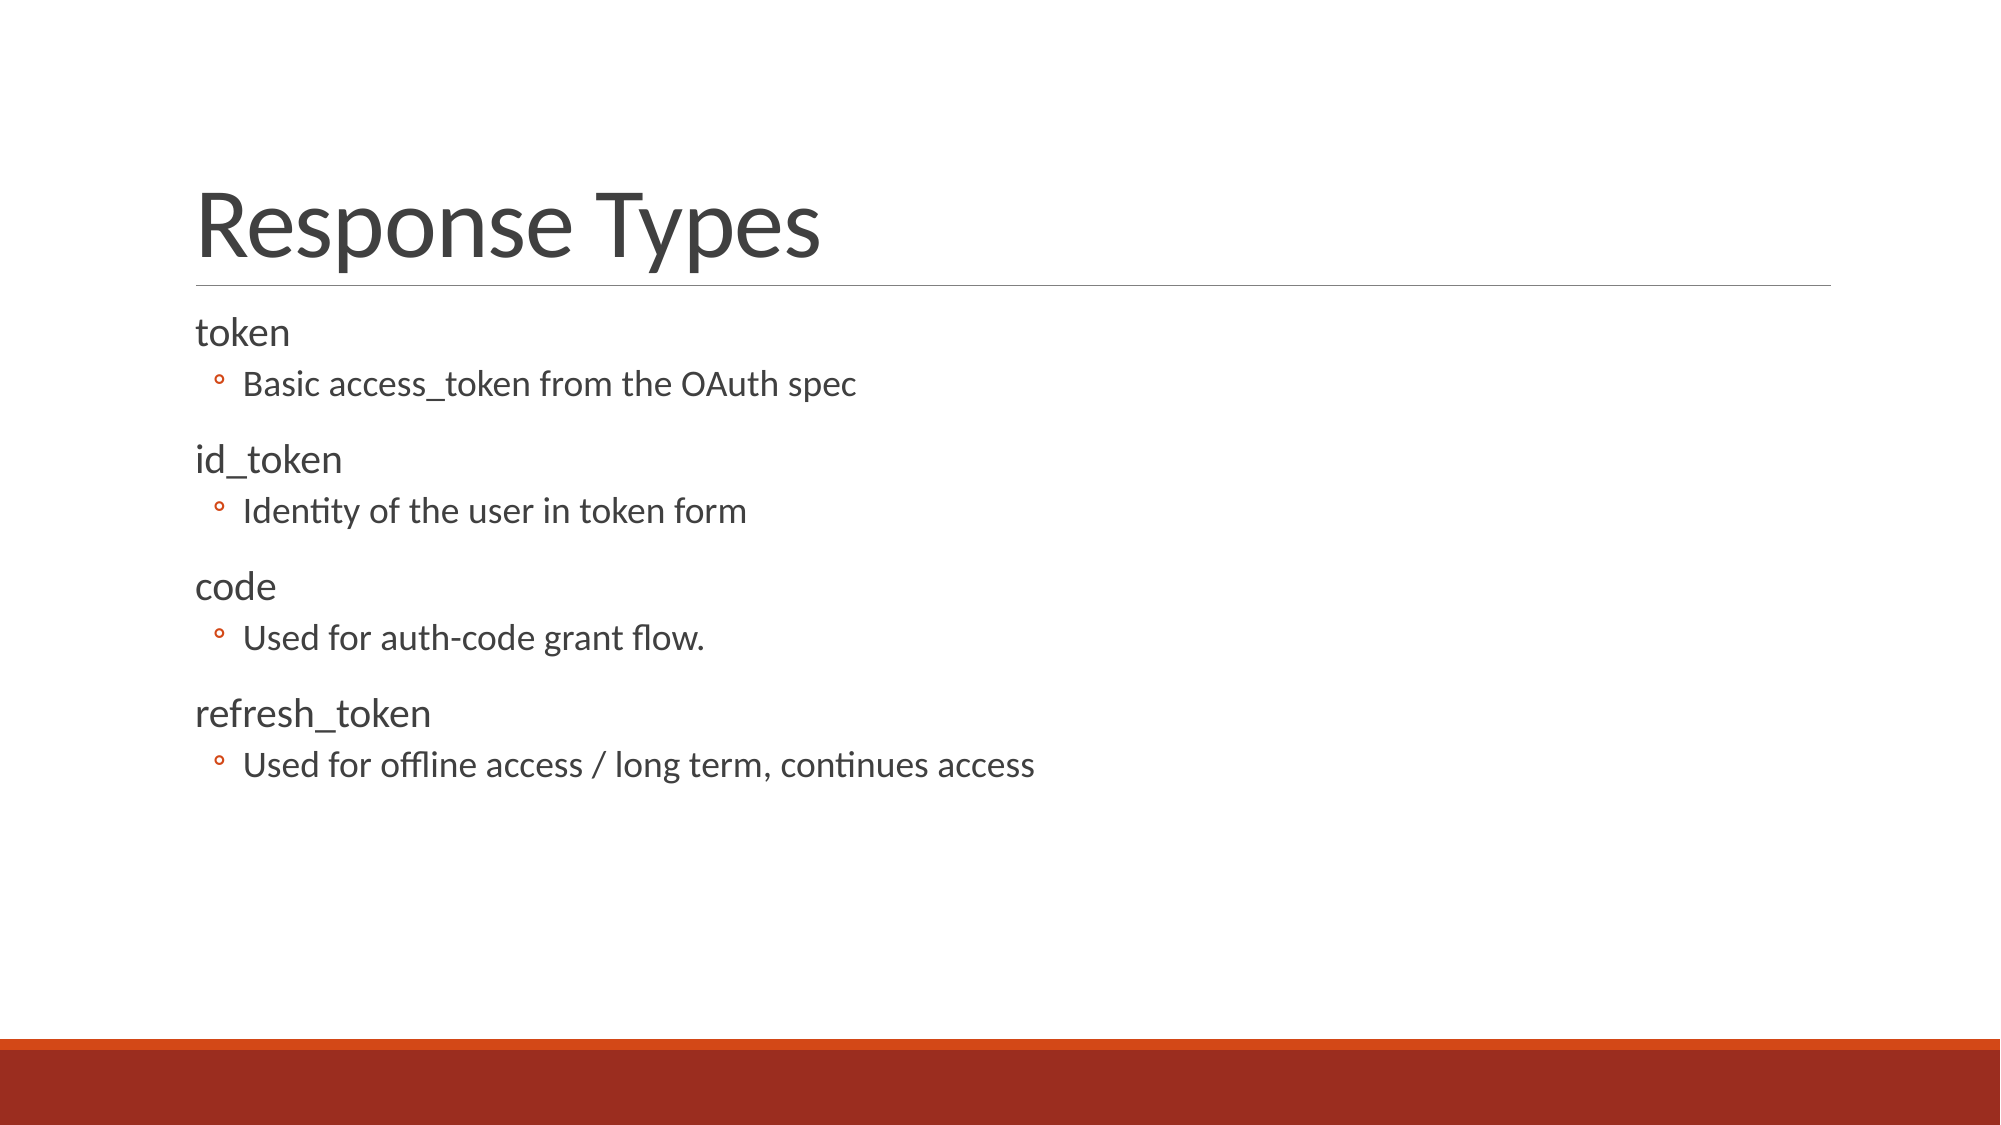

# Response Types
token
Basic access_token from the OAuth spec
id_token
Identity of the user in token form
code
Used for auth-code grant flow.
refresh_token
Used for offline access / long term, continues access